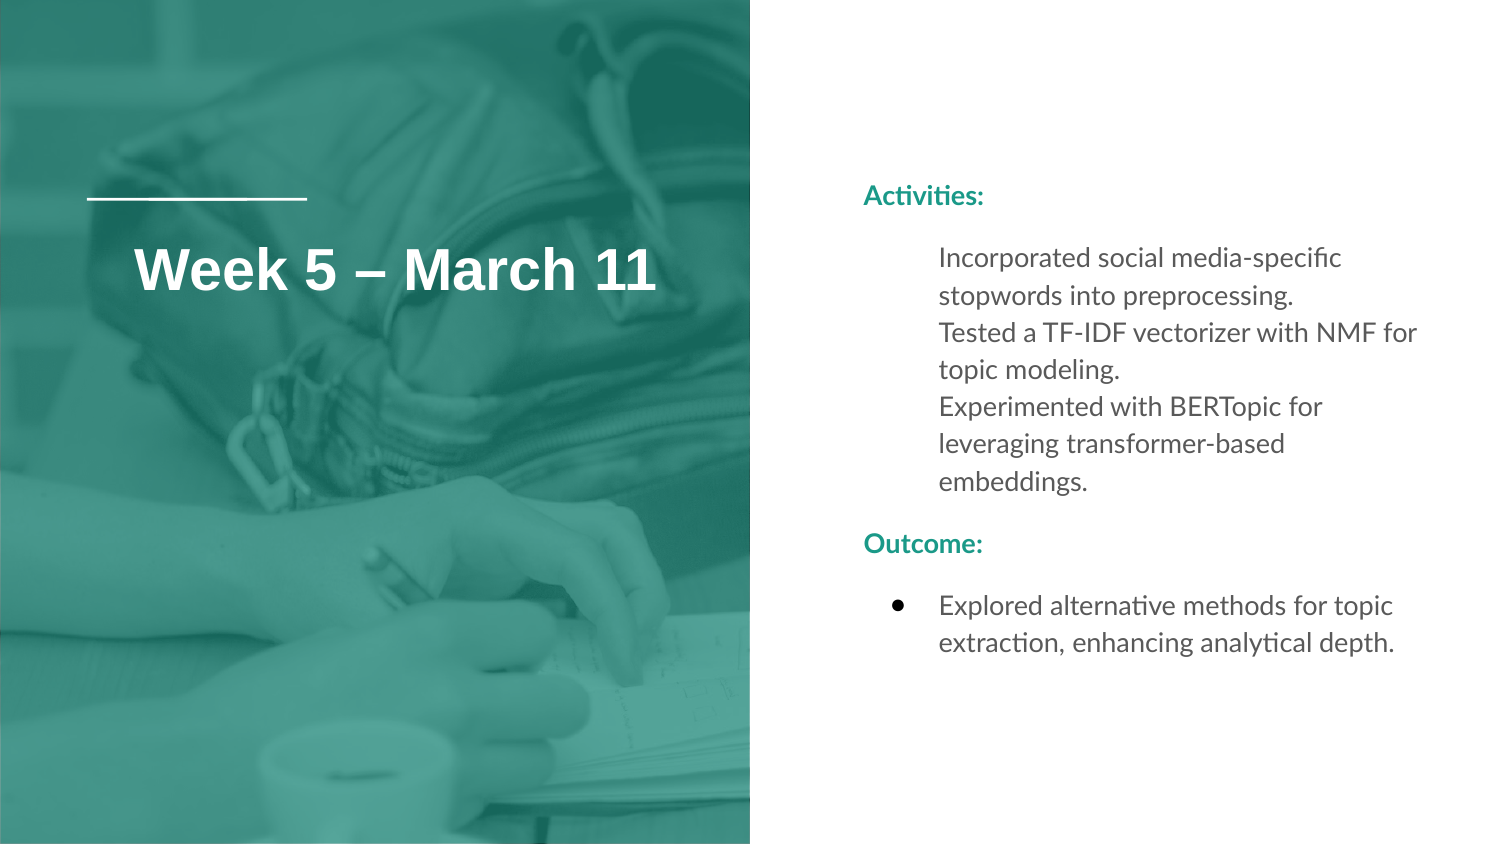

Activities:
Incorporated social media-specific stopwords into preprocessing.
Tested a TF-IDF vectorizer with NMF for topic modeling.
Experimented with BERTopic for leveraging transformer-based embeddings.
Outcome:
Explored alternative methods for topic extraction, enhancing analytical depth.
# Week 5 – March 11